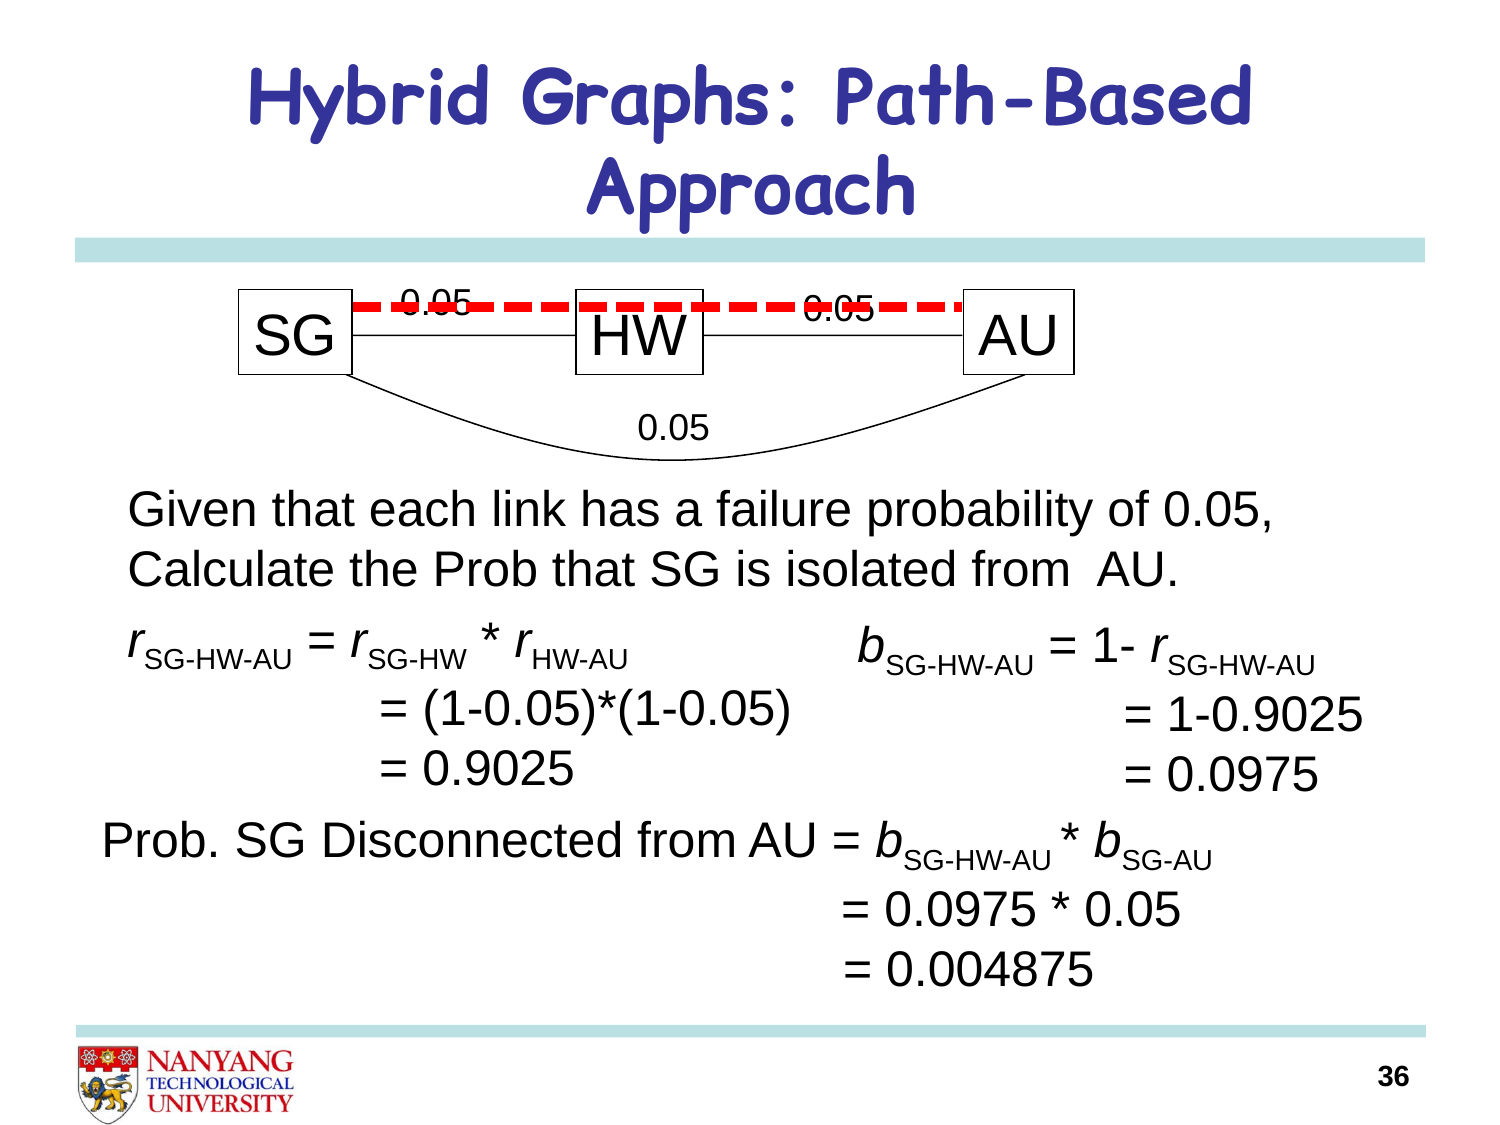

# Hybrid Graphs: Path-Based Approach
0.05
0.05
SG
HW
AU

0.05
Given that each link has a failure probability of 0.05,
Calculate the Prob that SG is isolated from  AU.
rSG-HW-AU = rSG-HW * rHW-AU
                  = (1-0.05)*(1-0.05)
                  = 0.9025
bSG-HW-AU = 1- rSG-HW-AU
                   = 1-0.9025
                   = 0.0975
Prob. SG Disconnected from AU = bSG-HW-AU * bSG-AU
				          = 0.0975 * 0.05
                                                     = 0.004875
36